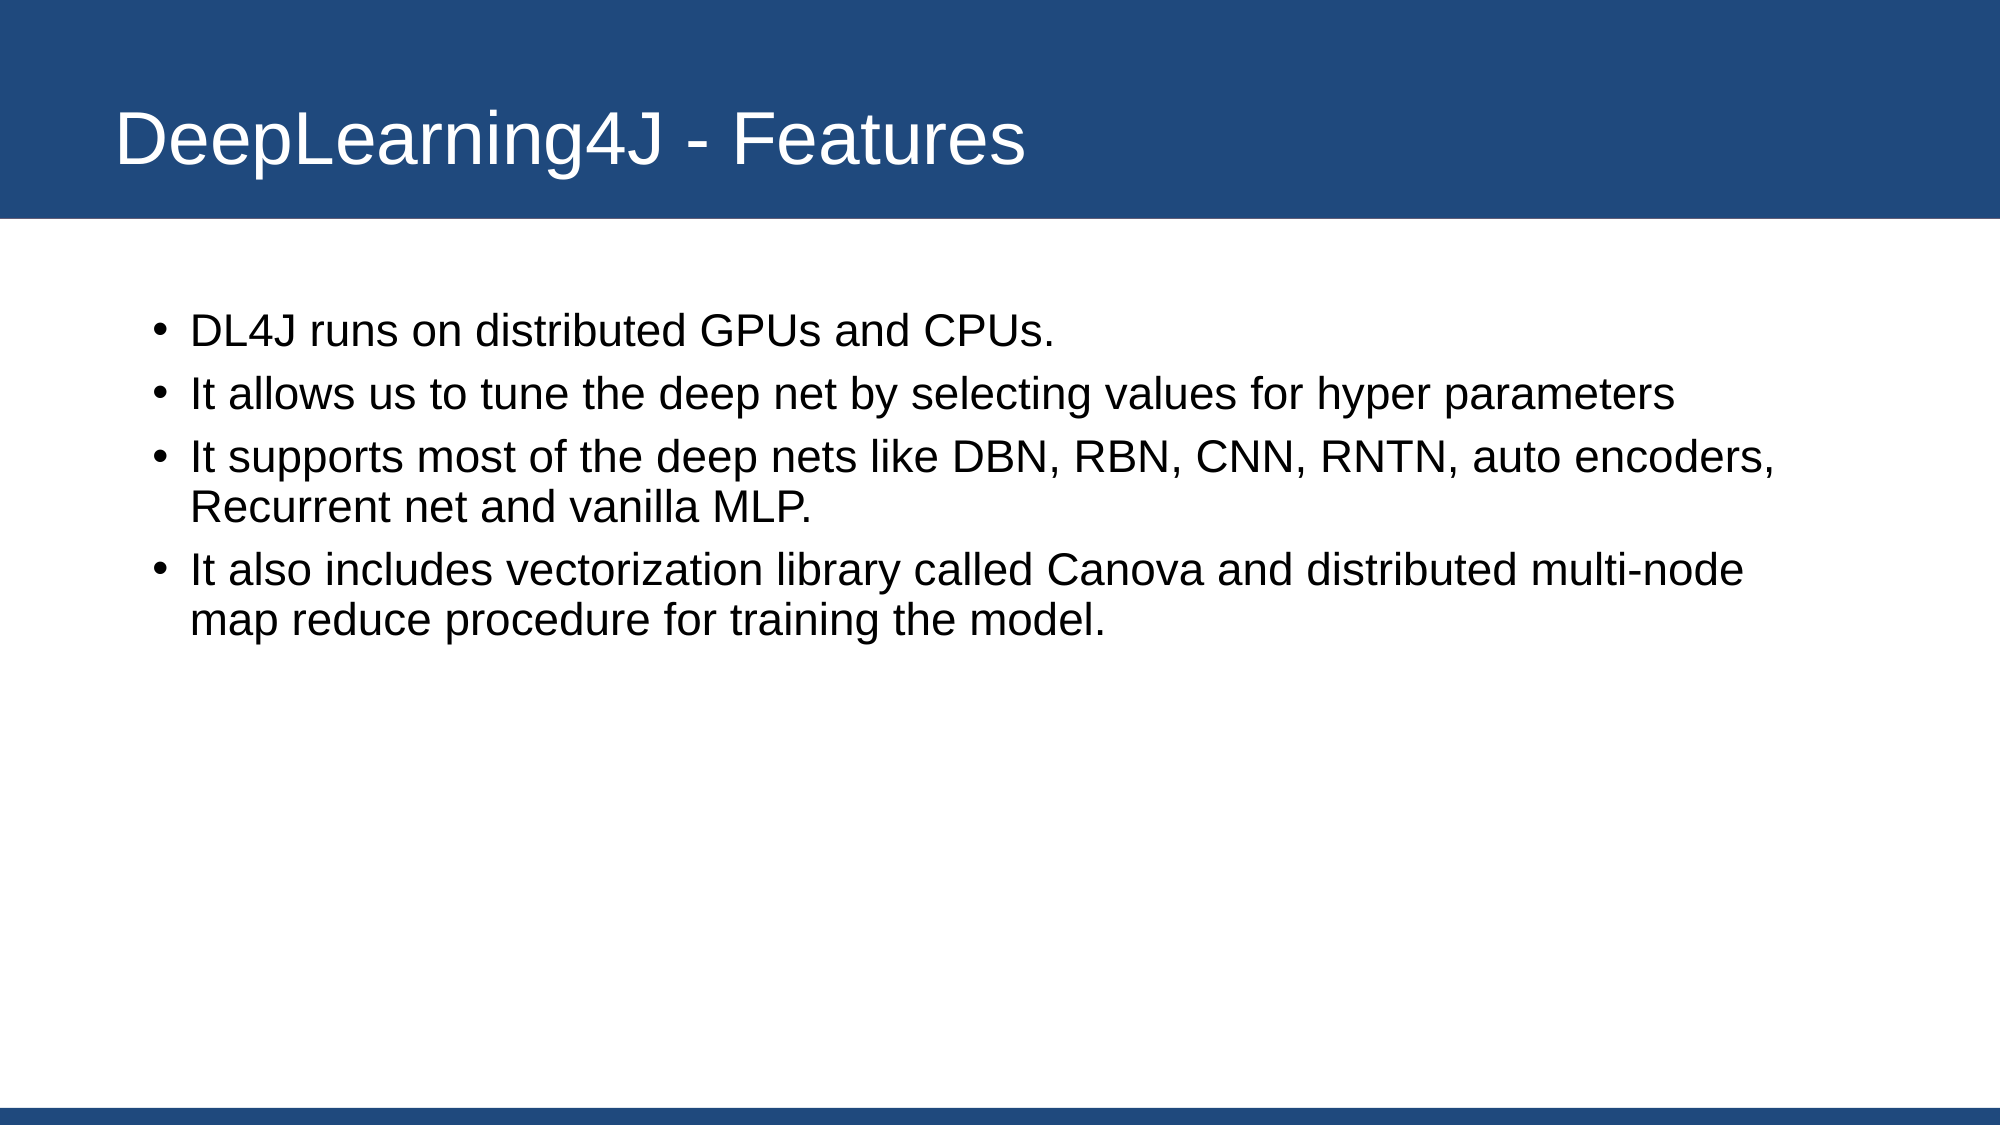

# DeepLearning4J - Features
DL4J runs on distributed GPUs and CPUs.
It allows us to tune the deep net by selecting values for hyper parameters
It supports most of the deep nets like DBN, RBN, CNN, RNTN, auto encoders, Recurrent net and vanilla MLP.
It also includes vectorization library called Canova and distributed multi-node map reduce procedure for training the model.